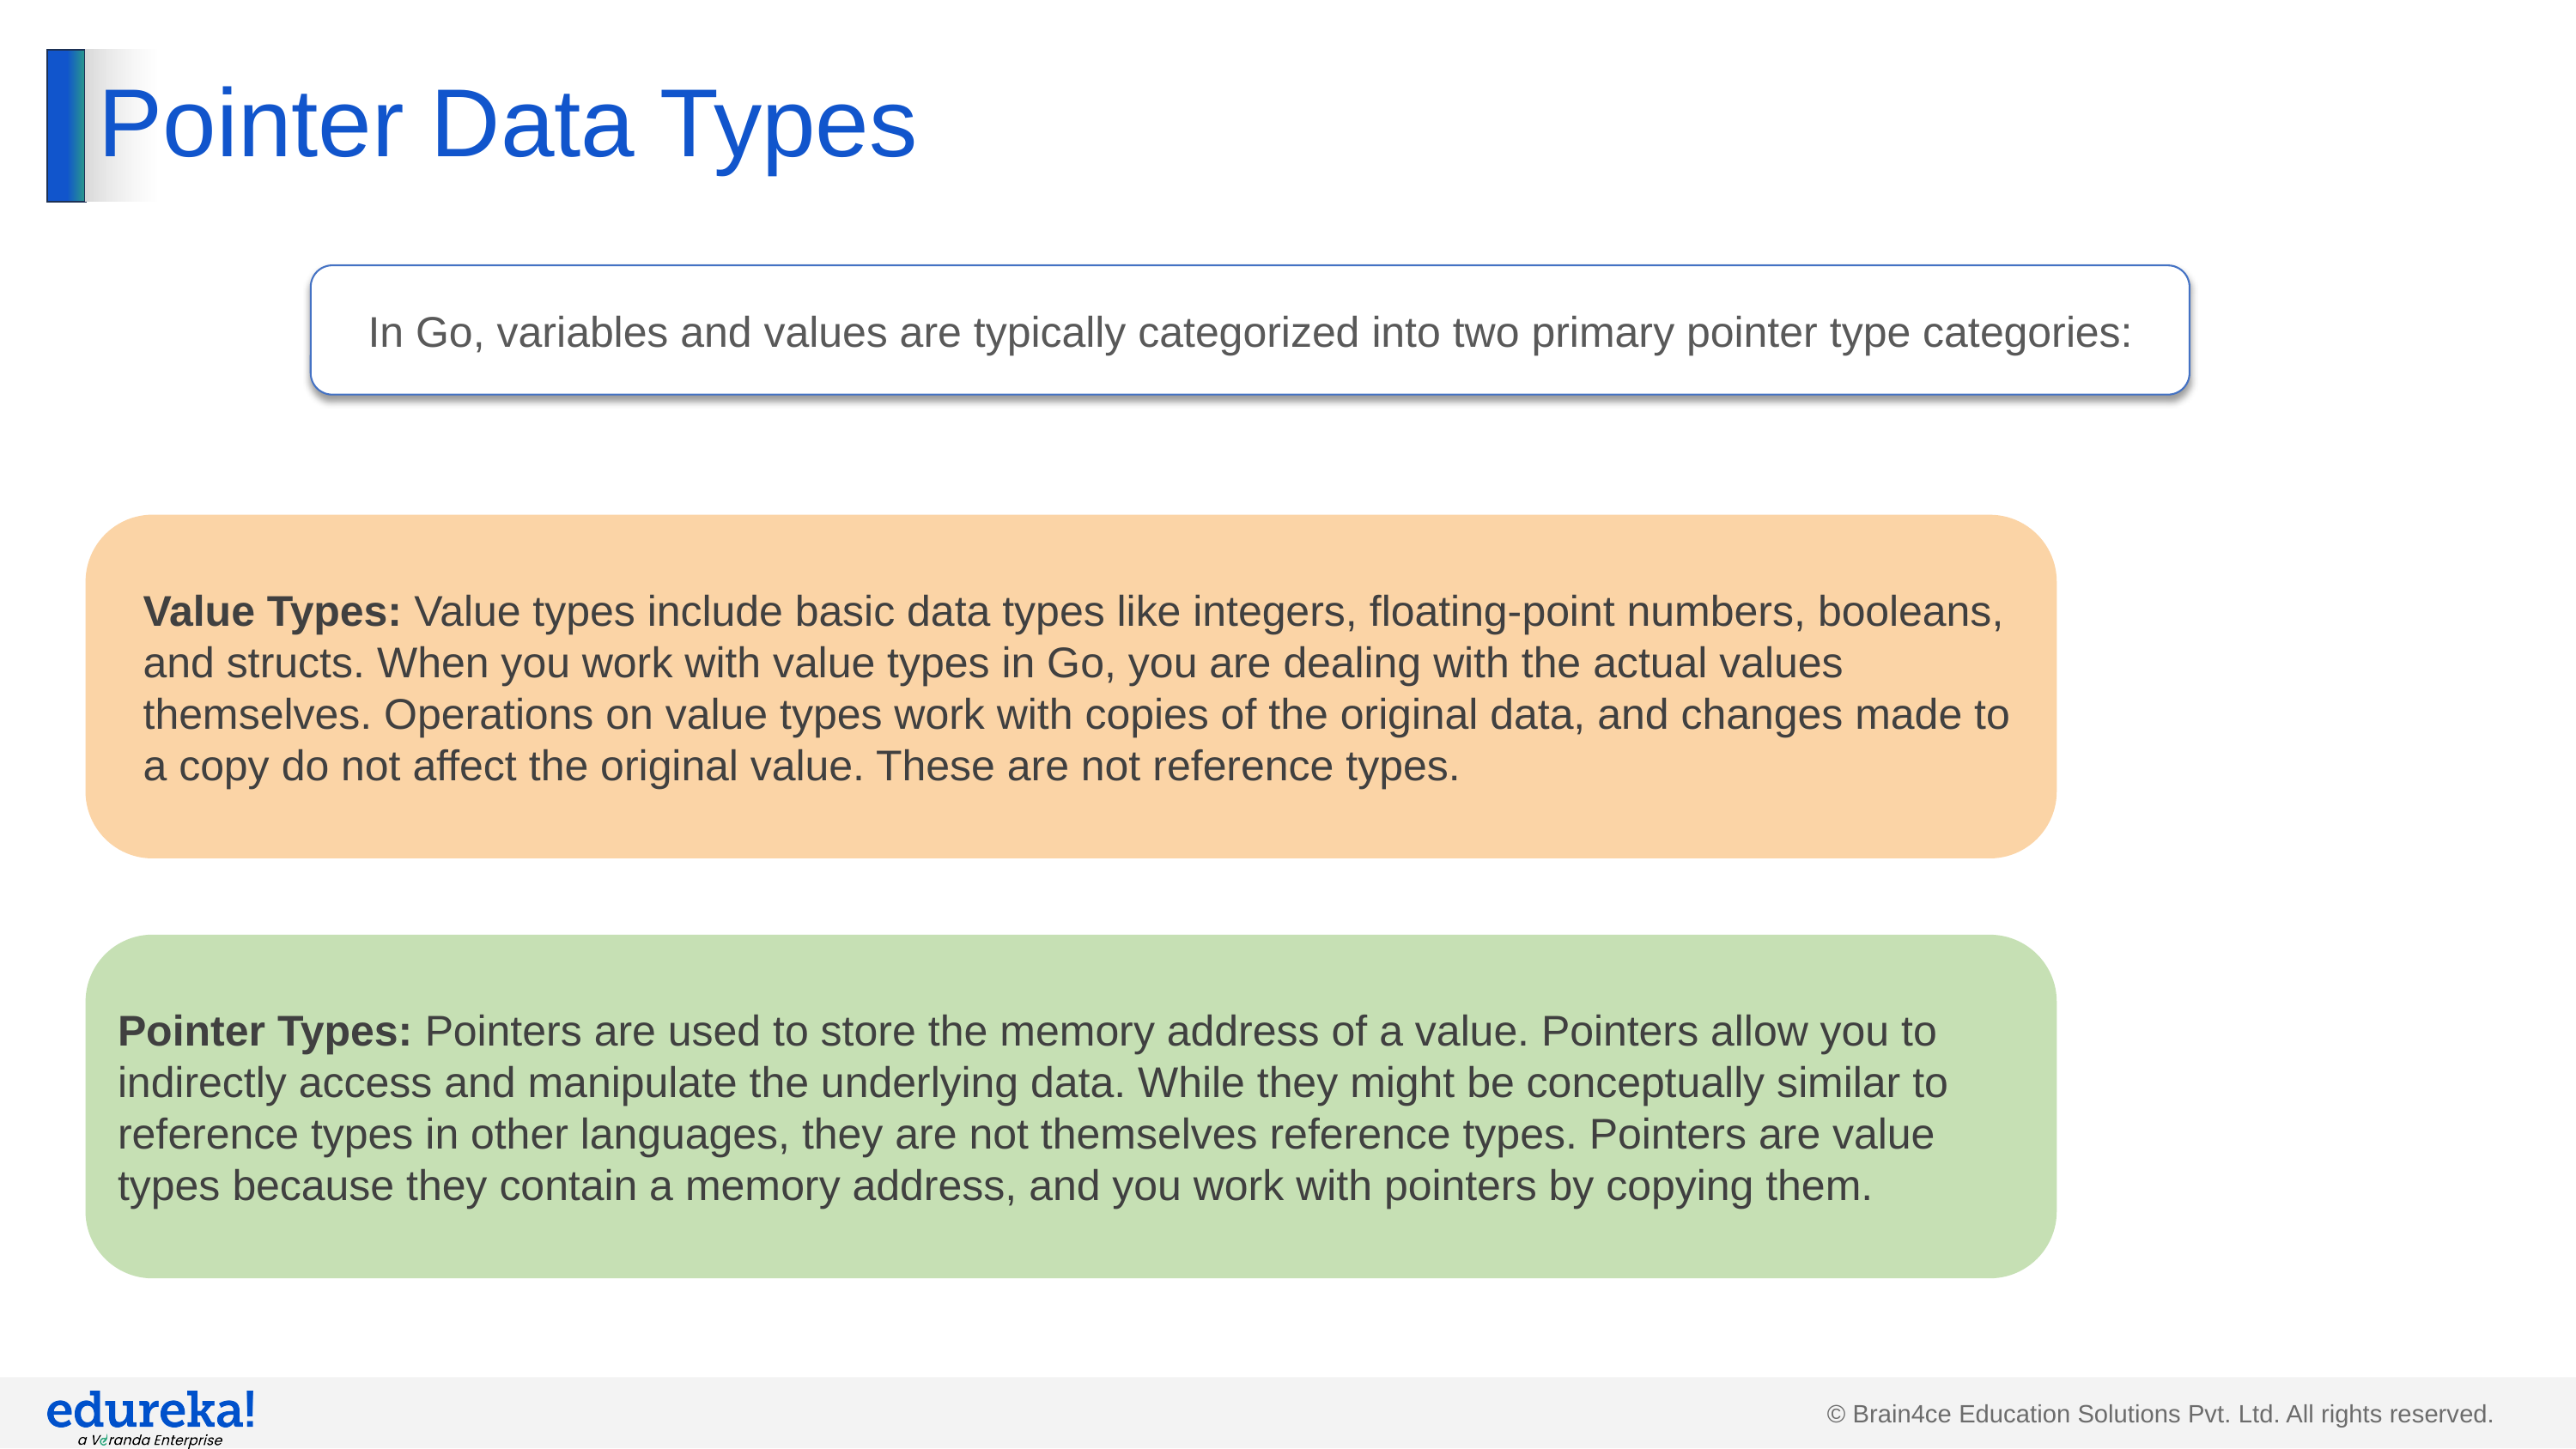

# Pointer Data Types
In Go, variables and values are typically categorized into two primary pointer type categories:
Value Types: Value types include basic data types like integers, floating-point numbers, booleans, and structs. When you work with value types in Go, you are dealing with the actual values themselves. Operations on value types work with copies of the original data, and changes made to a copy do not affect the original value. These are not reference types.
Pointer Types: Pointers are used to store the memory address of a value. Pointers allow you to indirectly access and manipulate the underlying data. While they might be conceptually similar to reference types in other languages, they are not themselves reference types. Pointers are value types because they contain a memory address, and you work with pointers by copying them.